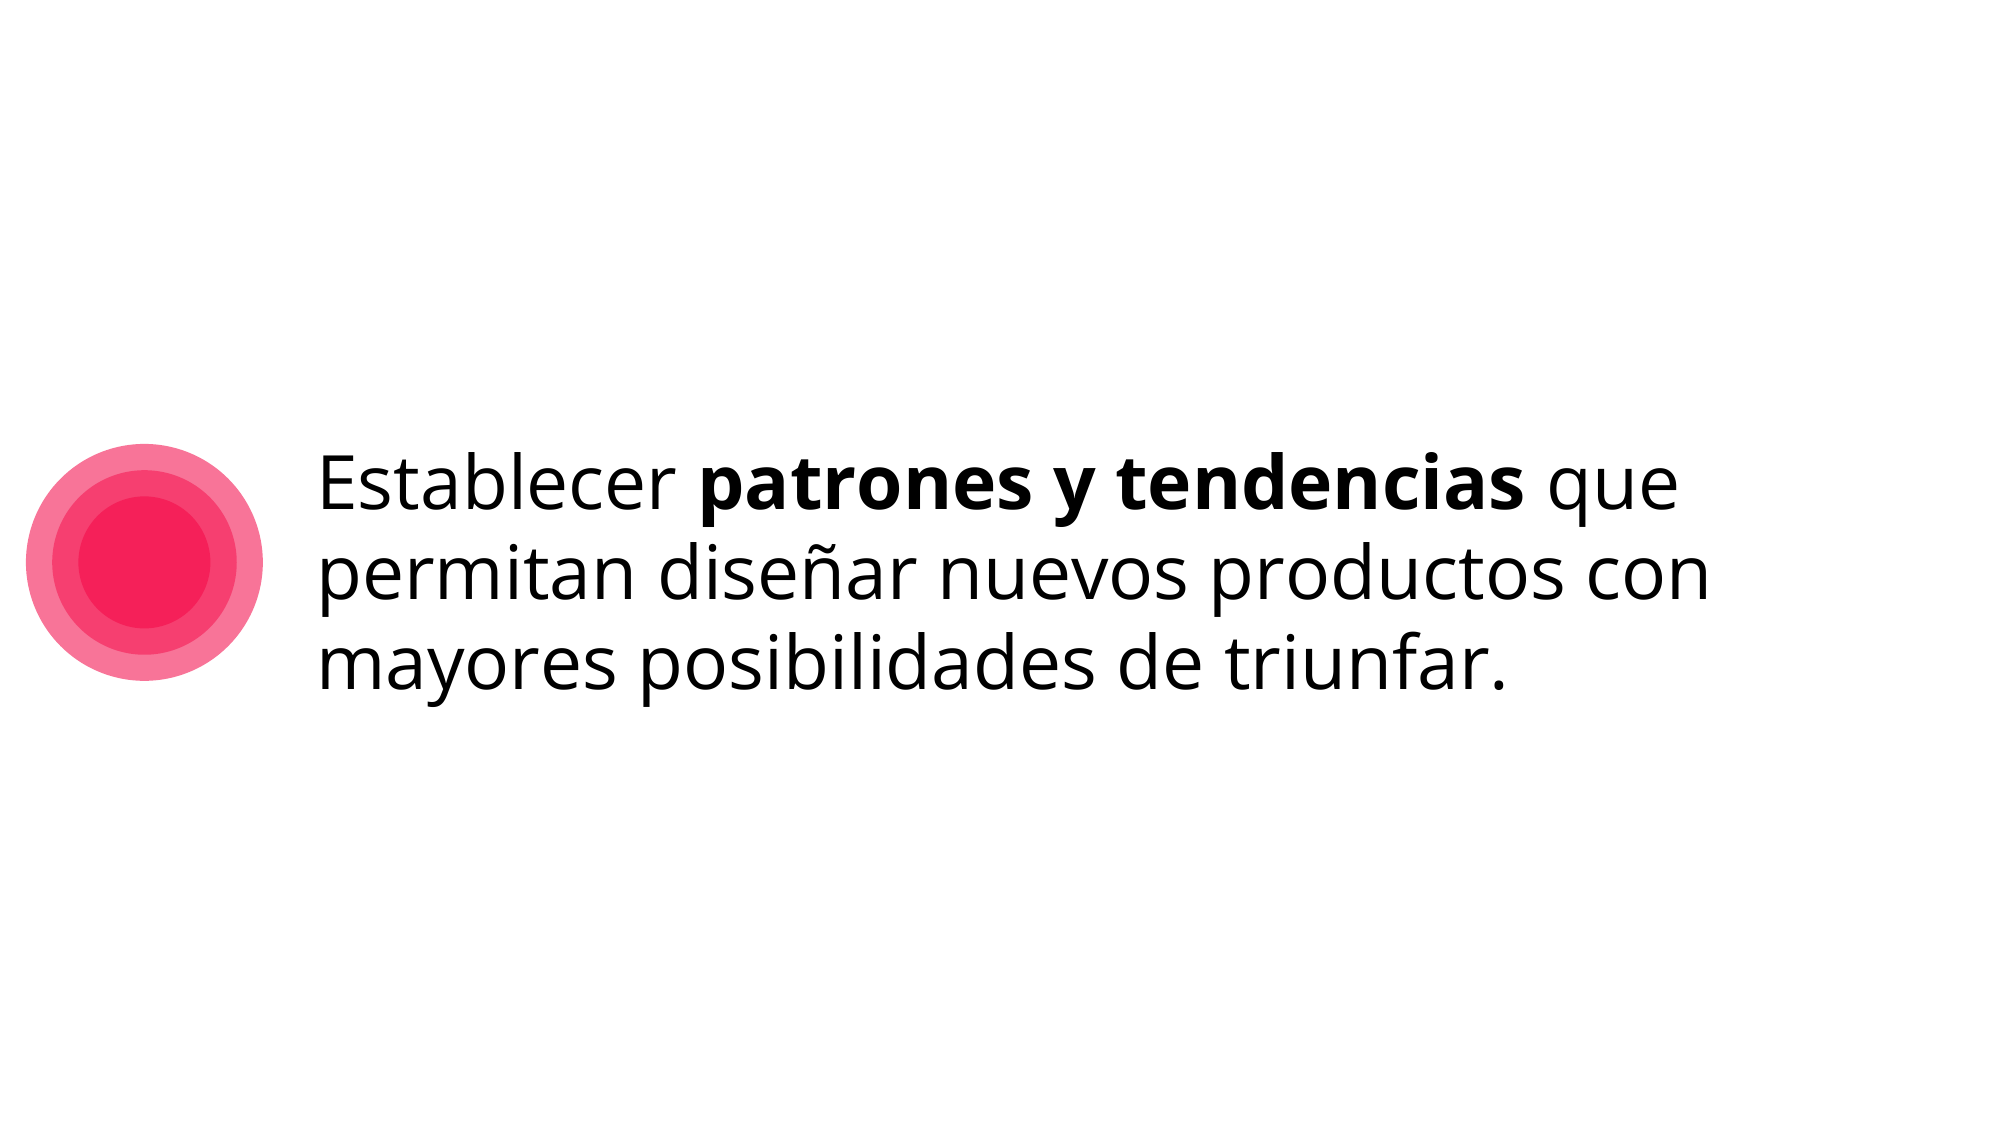

Establecer patrones y tendencias que permitan diseñar nuevos productos con mayores posibilidades de triunfar.